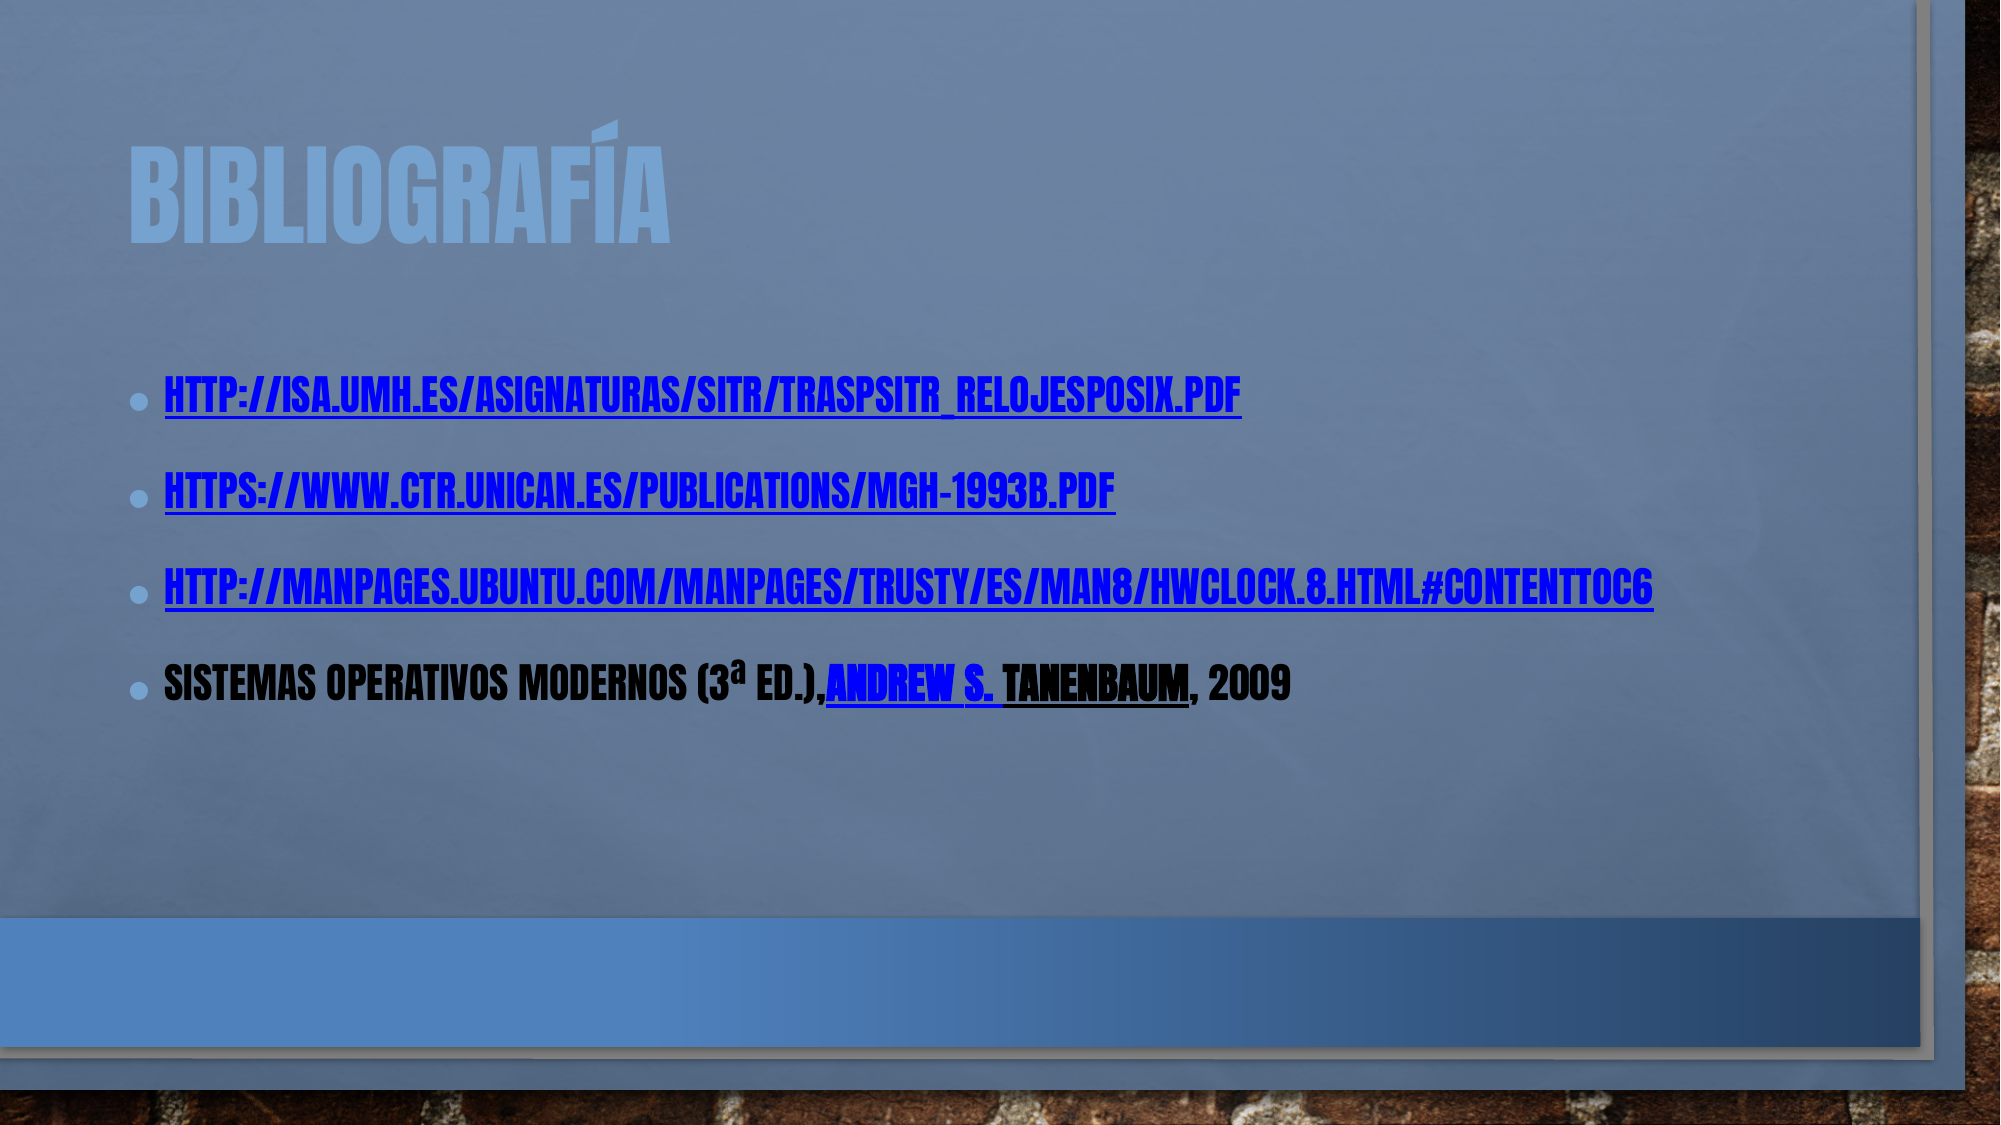

Bibliografía
http://isa.umh.es/asignaturas/sitr/TraspSITR_RelojesPOSIX.pdf
https://www.ctr.unican.es/publications/mgh-1993b.pdf
http://manpages.ubuntu.com/manpages/trusty/es/man8/hwclock.8.html#contenttoc6
SISTEMAS OPERATIVOS MODERNOS (3ª ED.),ANDREW S. TANENBAUM, 2009